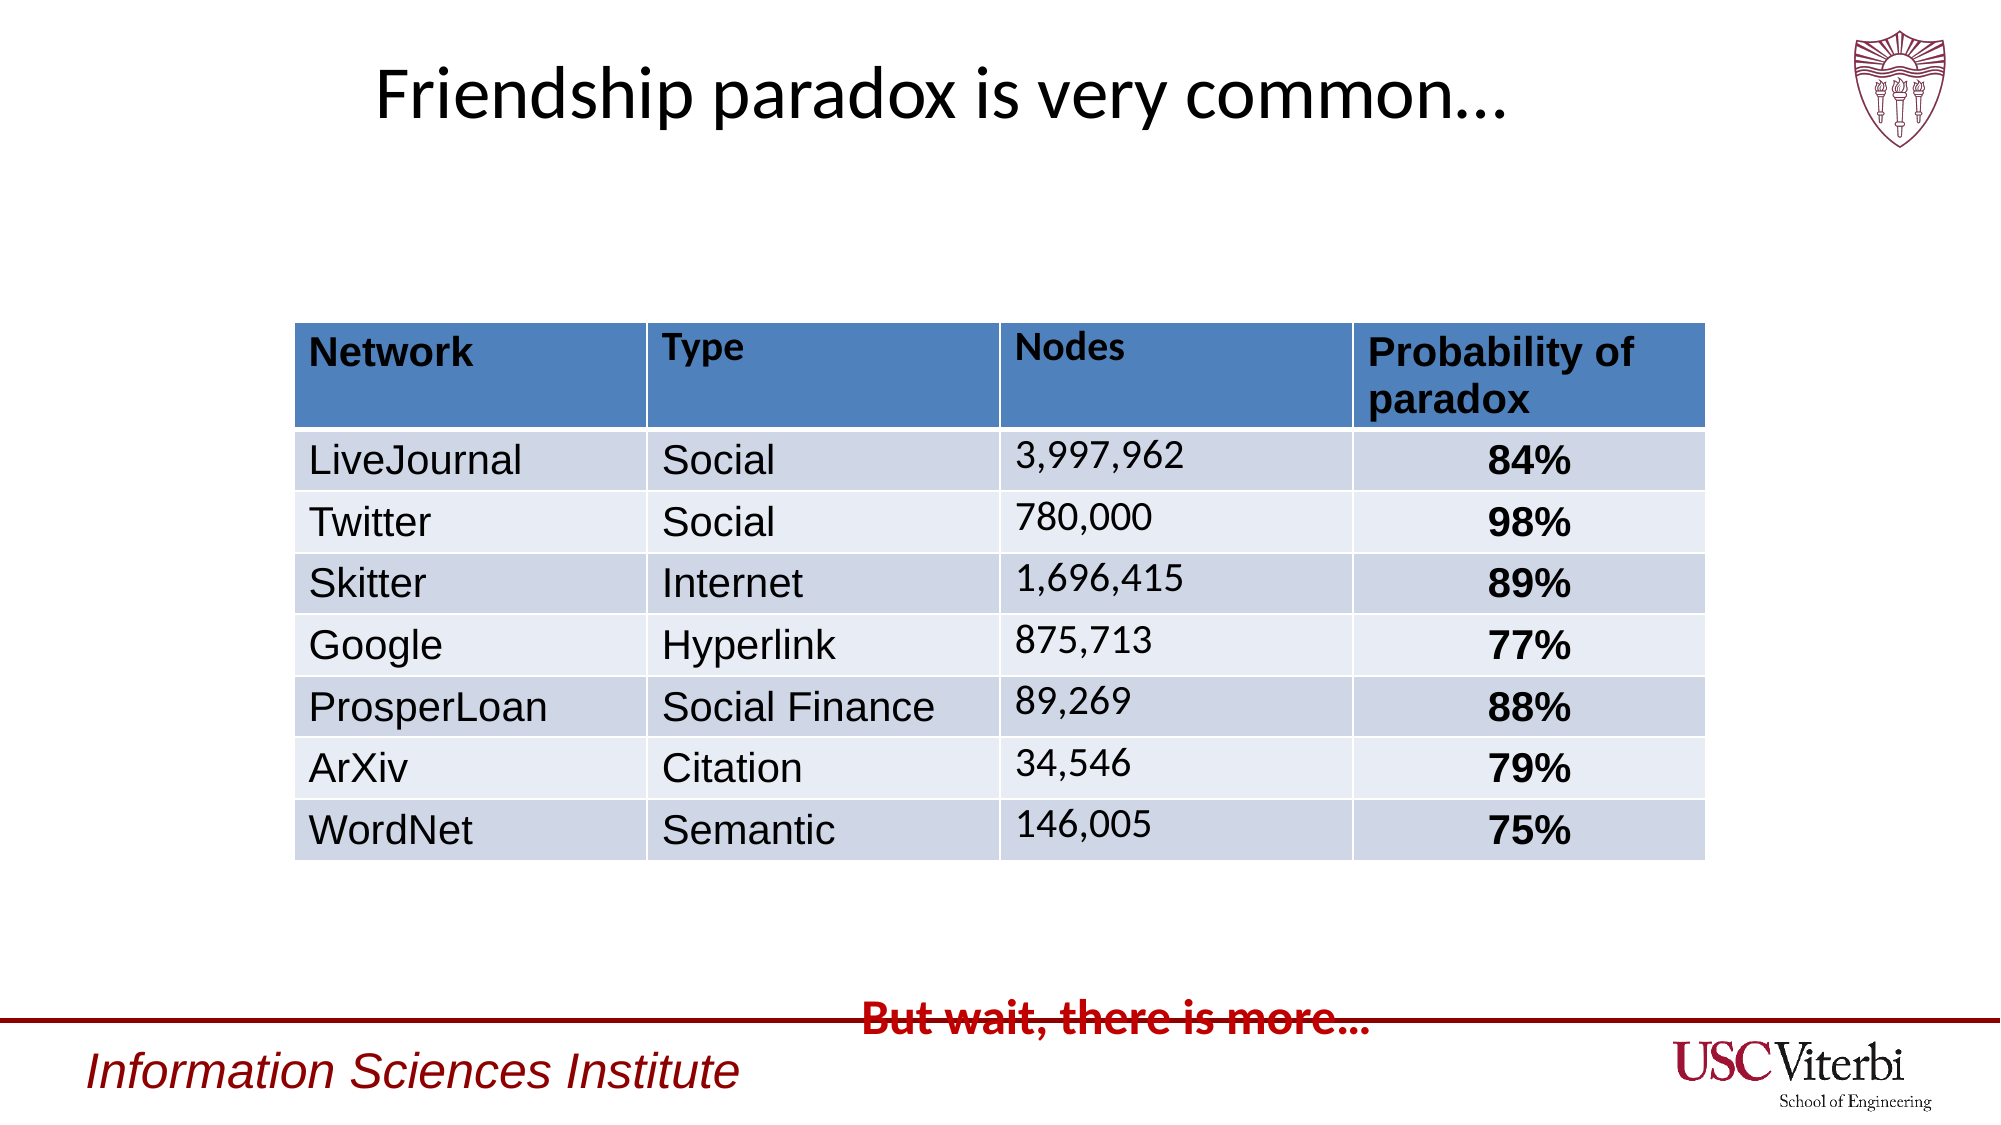

# Friendship paradox is very common…
| Network | Type | Nodes | Probability of paradox |
| --- | --- | --- | --- |
| LiveJournal | Social | 3,997,962 | 84% |
| Twitter | Social | 780,000 | 98% |
| Skitter | Internet | 1,696,415 | 89% |
| Google | Hyperlink | 875,713 | 77% |
| ProsperLoan | Social Finance | 89,269 | 88% |
| ArXiv | Citation | 34,546 | 79% |
| WordNet | Semantic | 146,005 | 75% |
But wait, there is more…